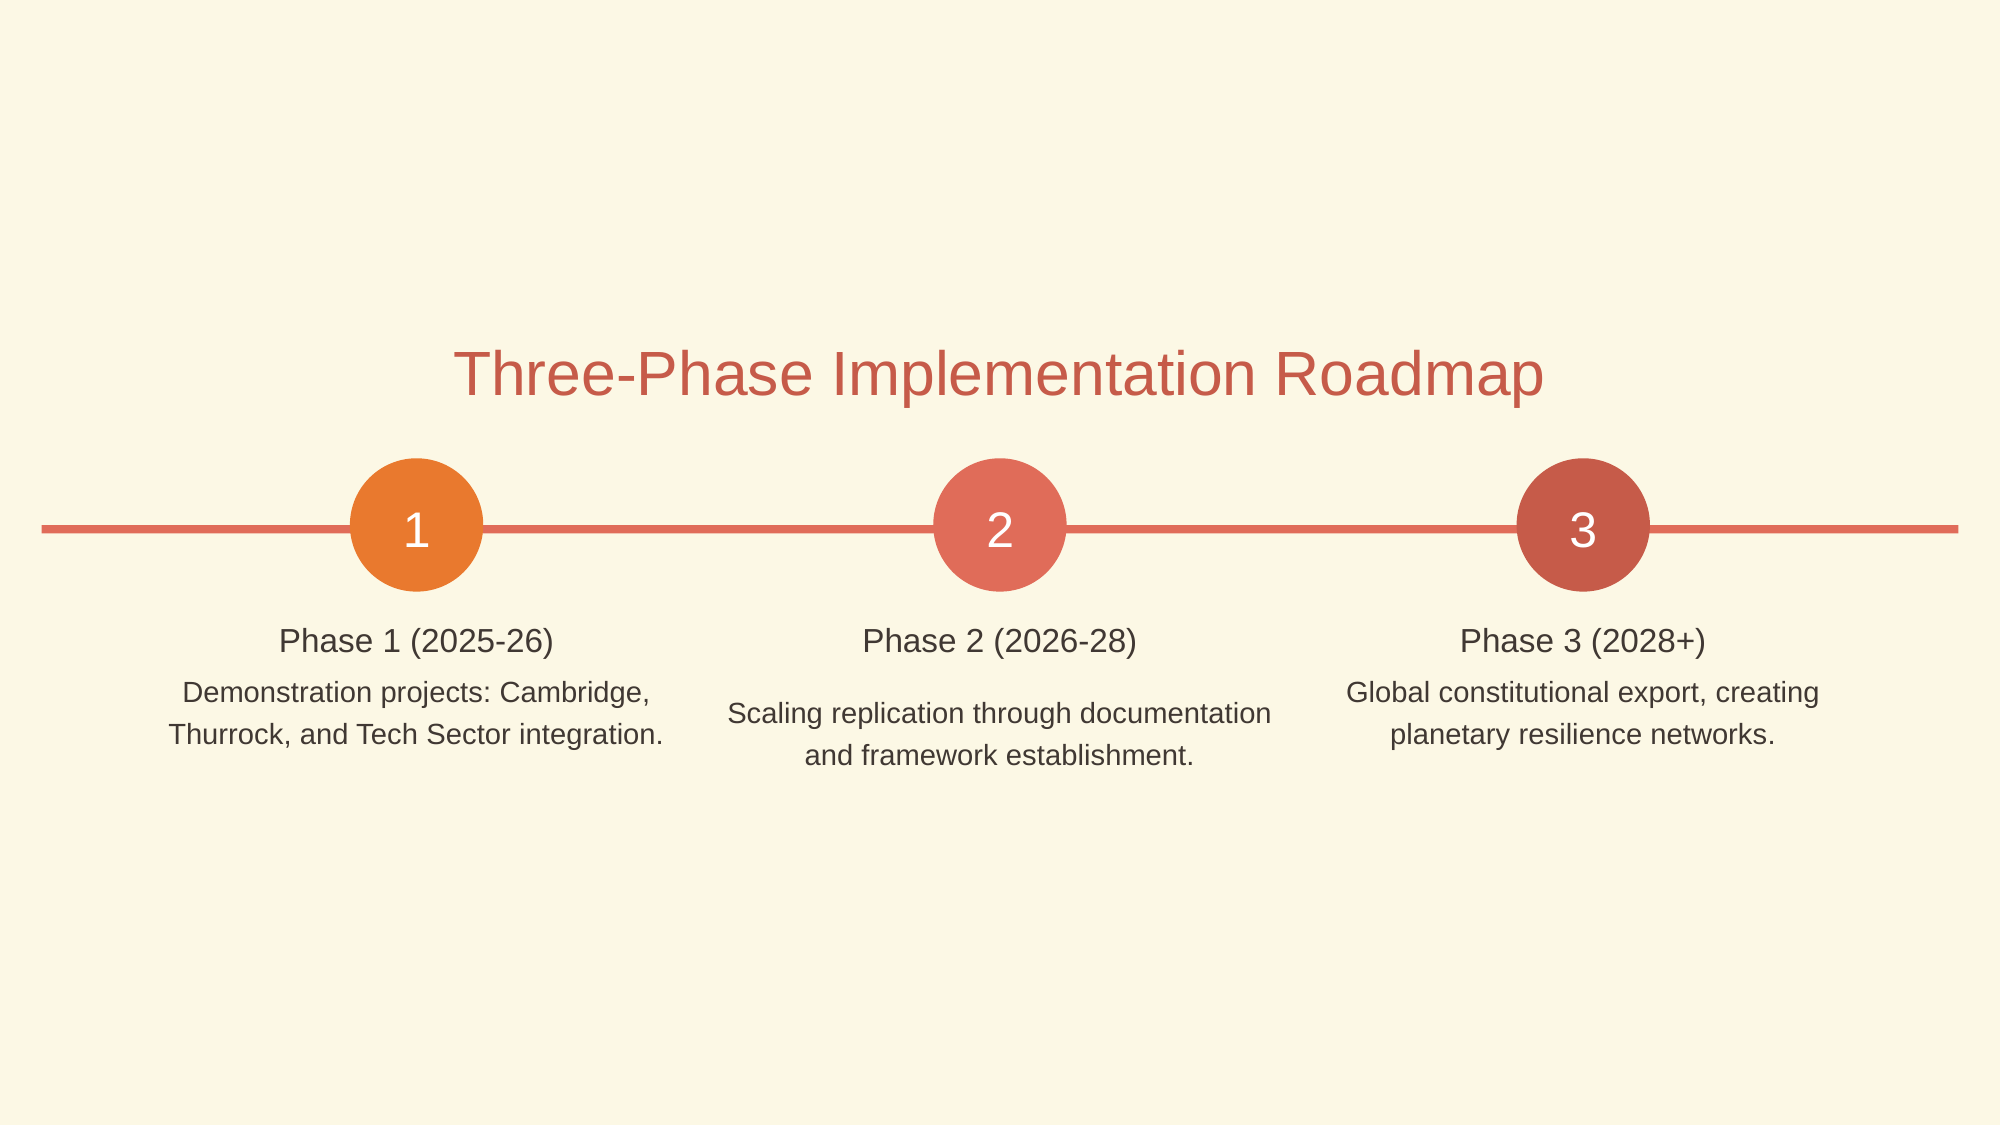

Three-Phase Implementation Roadmap
1

2

3

Phase 1 (2025-26)
Phase 2 (2026-28)
Phase 3 (2028+)
Demonstration projects: Cambridge, Thurrock, and Tech Sector integration.
Scaling replication through documentation and framework establishment.
Global constitutional export, creating planetary resilience networks.